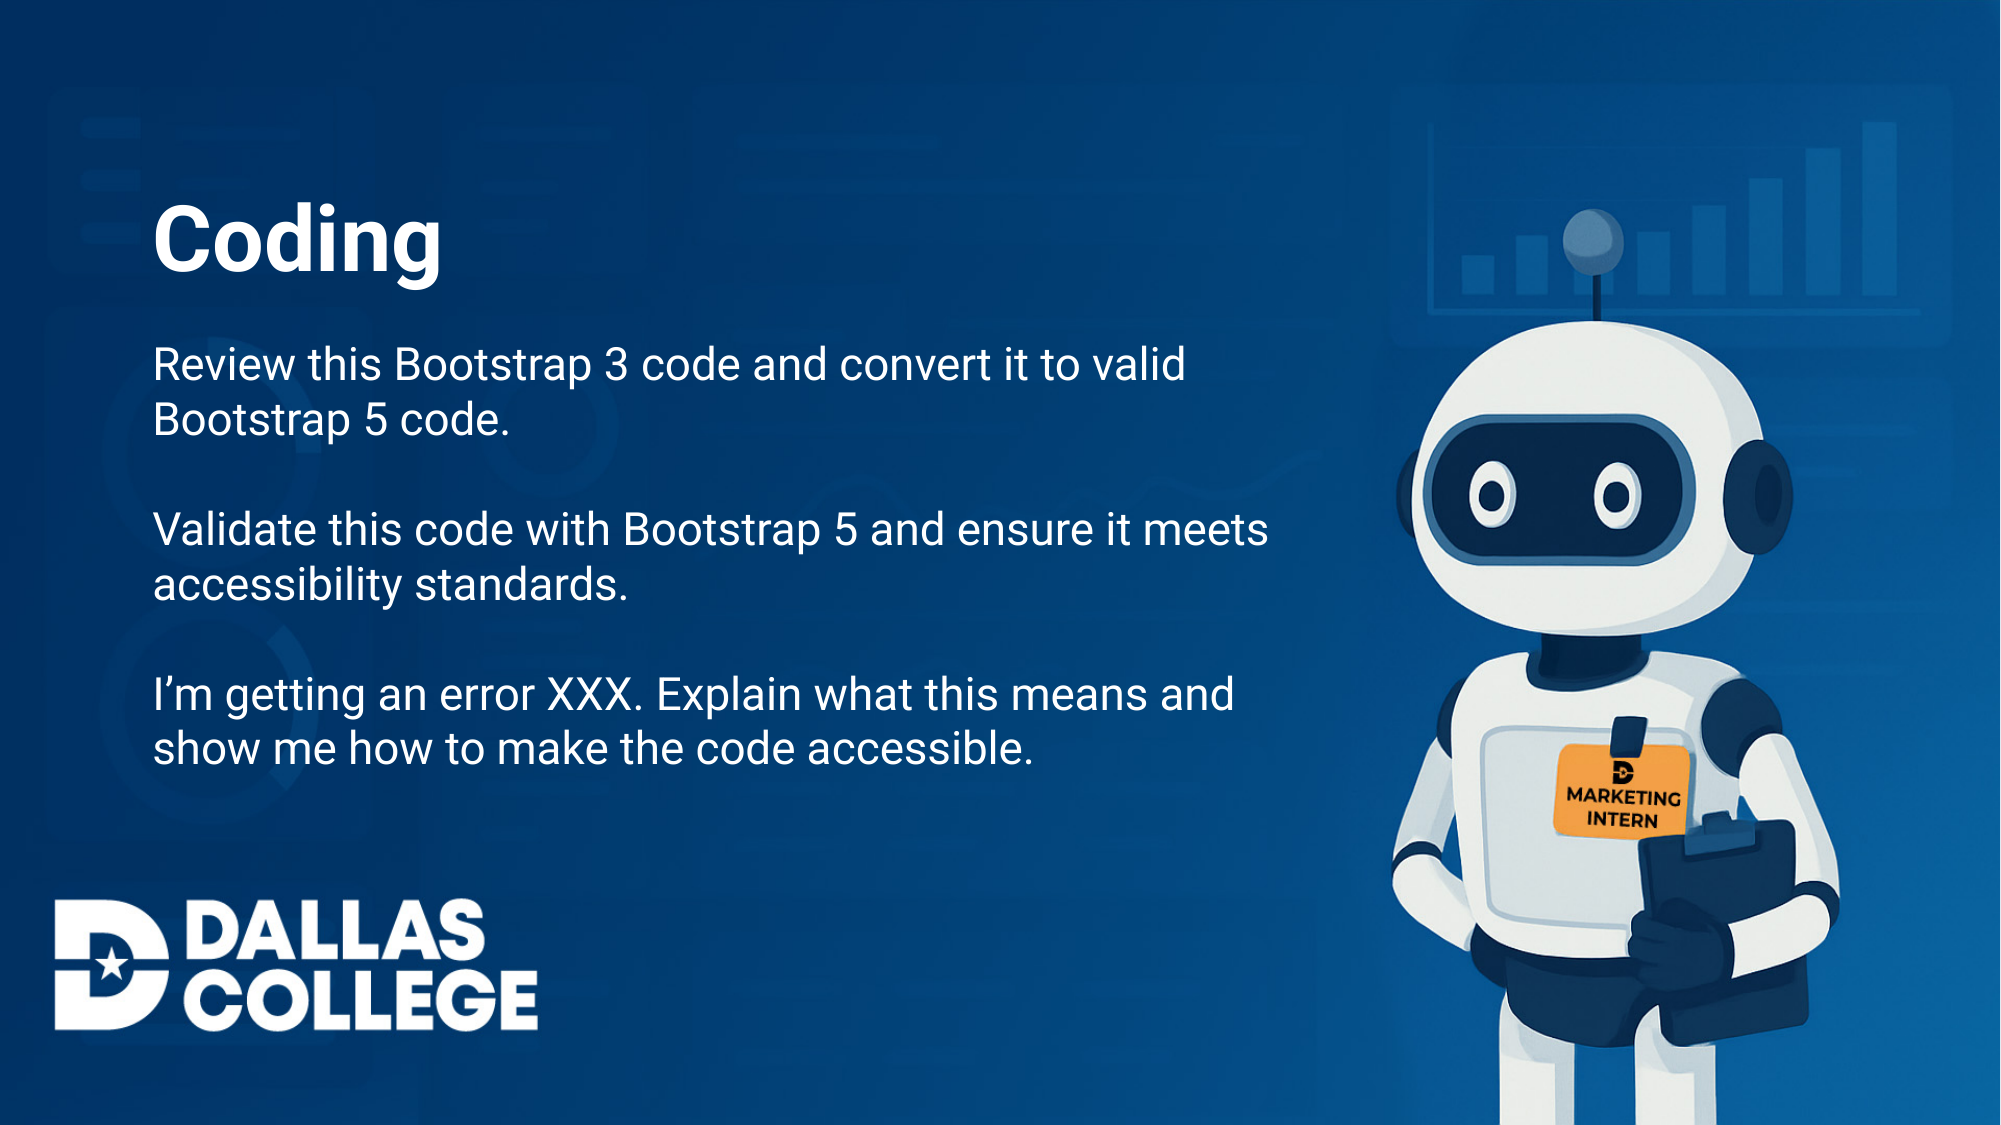

Coding
Review this Bootstrap 3 code and convert it to valid Bootstrap 5 code.

Validate this code with Bootstrap 5 and ensure it meets accessibility standards.

I’m getting an error XXX. Explain what this means and show me how to make the code accessible.